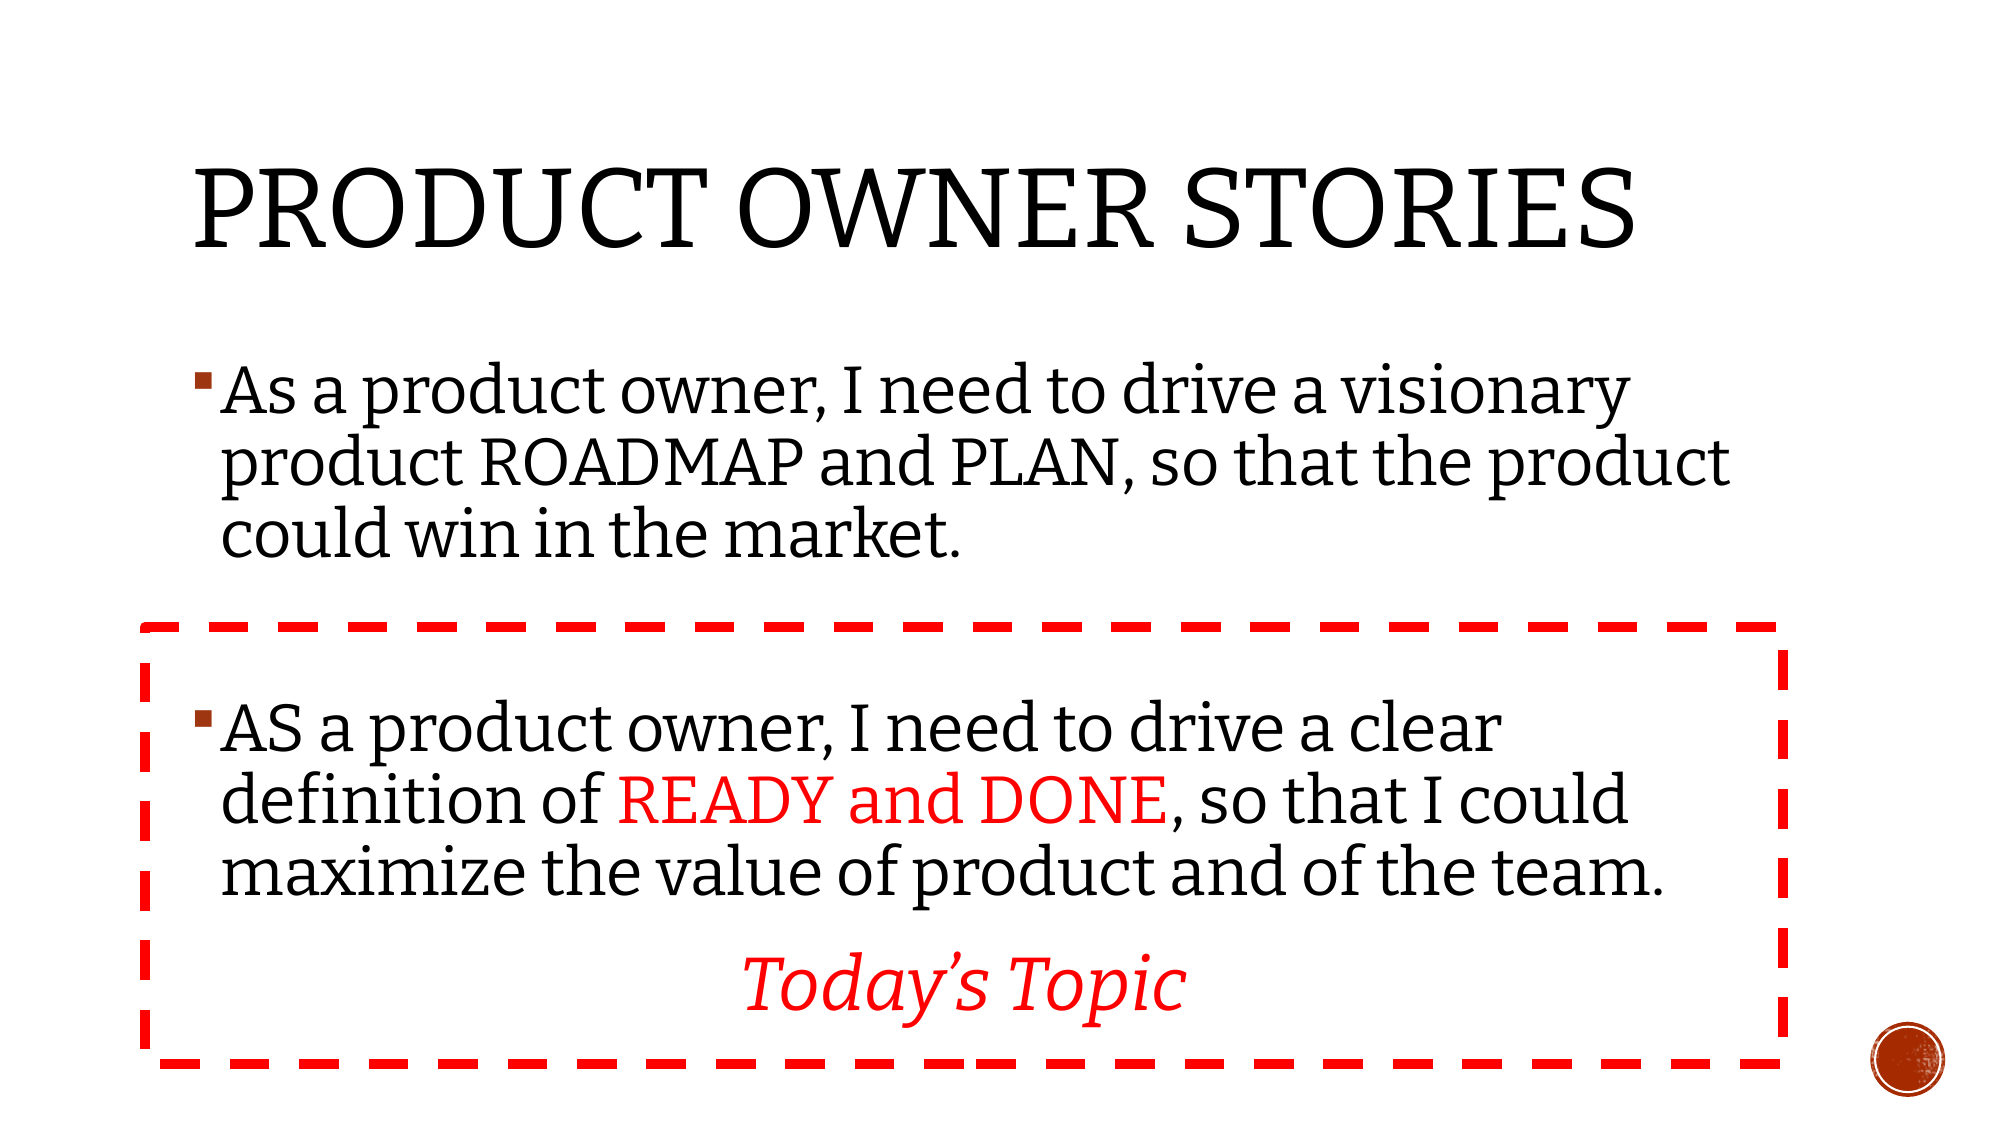

# Product owner stories
As a product owner, I need to drive a visionary product ROADMAP and PLAN, so that the product could win in the market.

AS a product owner, I need to drive a clear definition of READY and DONE, so that I could maximize the value of product and of the team.

Today’s Topic